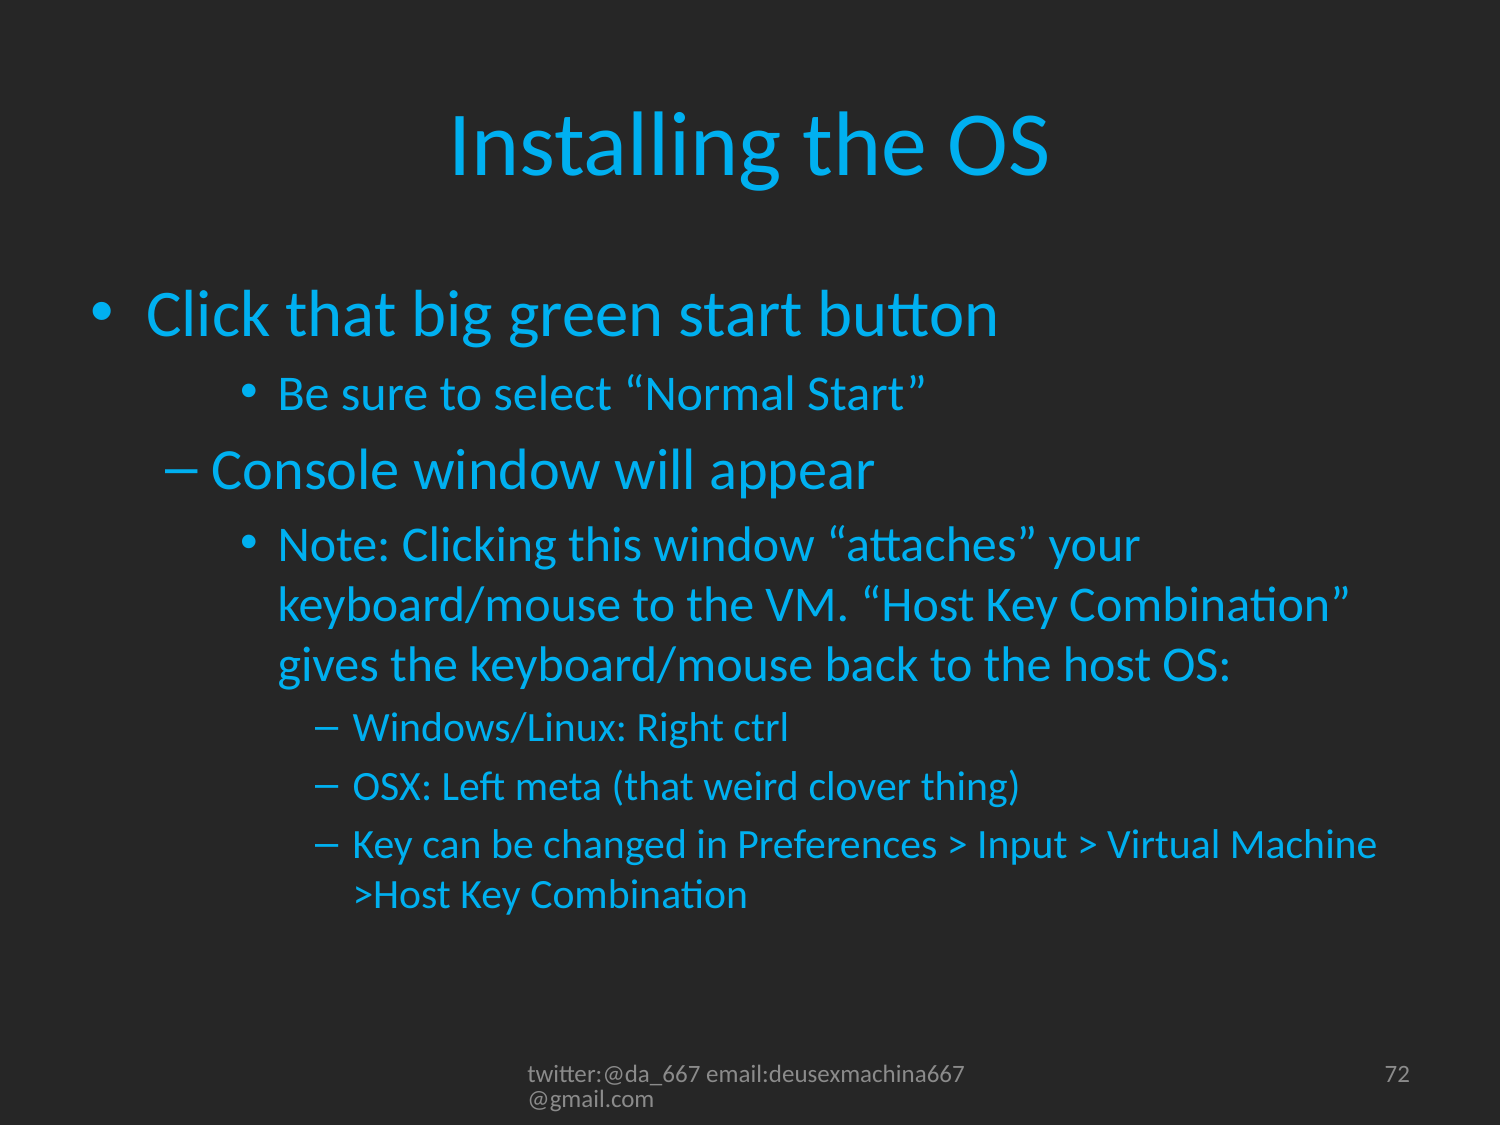

# Installing the OS
Click that big green start button
Be sure to select “Normal Start”
Console window will appear
Note: Clicking this window “attaches” your keyboard/mouse to the VM. “Host Key Combination” gives the keyboard/mouse back to the host OS:
Windows/Linux: Right ctrl
OSX: Left meta (that weird clover thing)
Key can be changed in Preferences > Input > Virtual Machine >Host Key Combination
twitter:@da_667 email:deusexmachina667@gmail.com
72